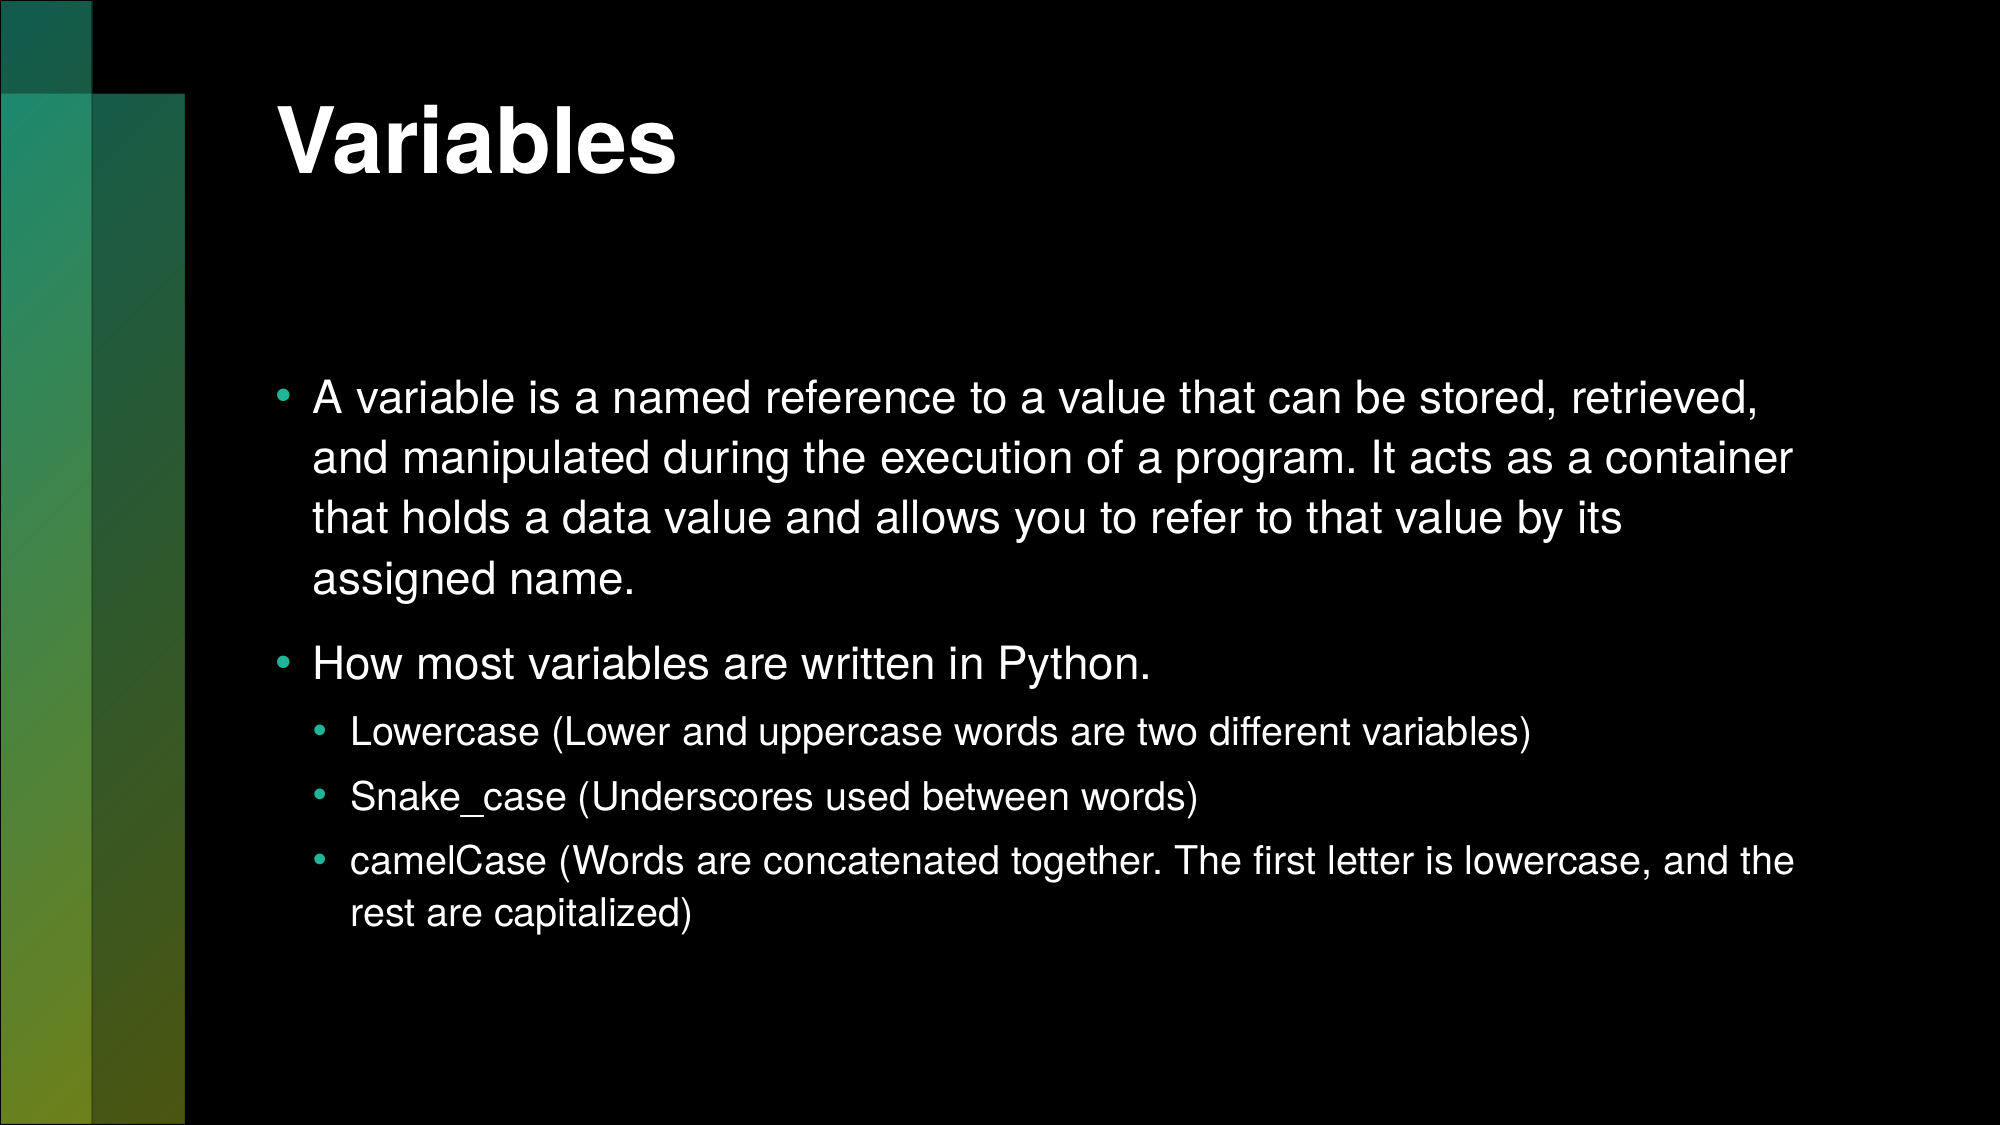

# Variables
A variable is a named reference to a value that can be stored, retrieved, and manipulated during the execution of a program. It acts as a container that holds a data value and allows you to refer to that value by its assigned name.
How most variables are written in Python.
Lowercase (Lower and uppercase words are two different variables)
Snake_case (Underscores used between words)
camelCase (Words are concatenated together. The first letter is lowercase, and the rest are capitalized)